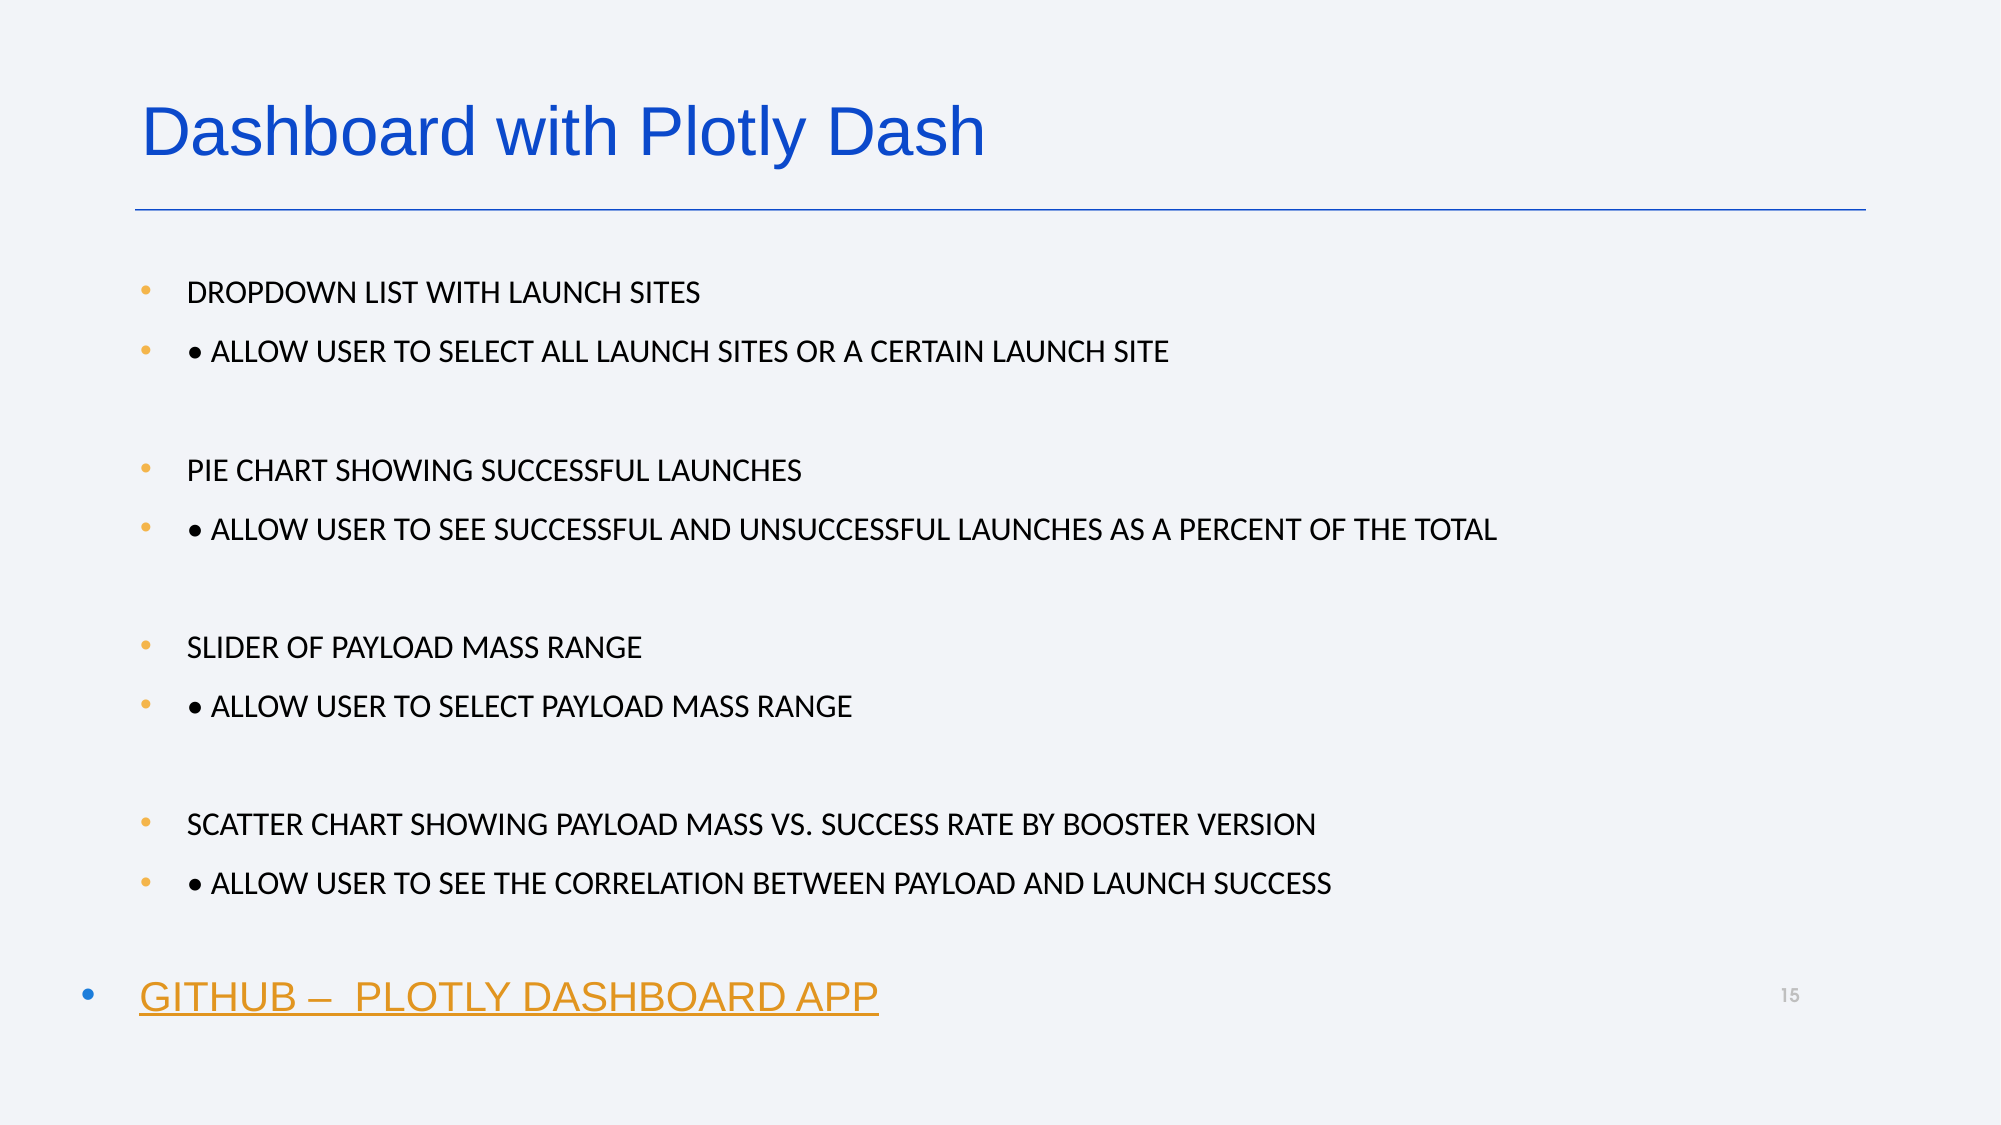

Dashboard with Plotly Dash
Dropdown List with Launch Sites
• Allow user to select all launch sites or a certain launch site

Pie Chart Showing Successful Launches
• Allow user to see successful and unsuccessful launches as a percent of the total

Slider of Payload Mass Range
• Allow user to select payload mass range

Scatter Chart Showing Payload Mass vs. Success Rate by Booster Version
• Allow user to see the correlation between Payload and Launch Success

 GITHUB –  Plotly Dashboard App

15